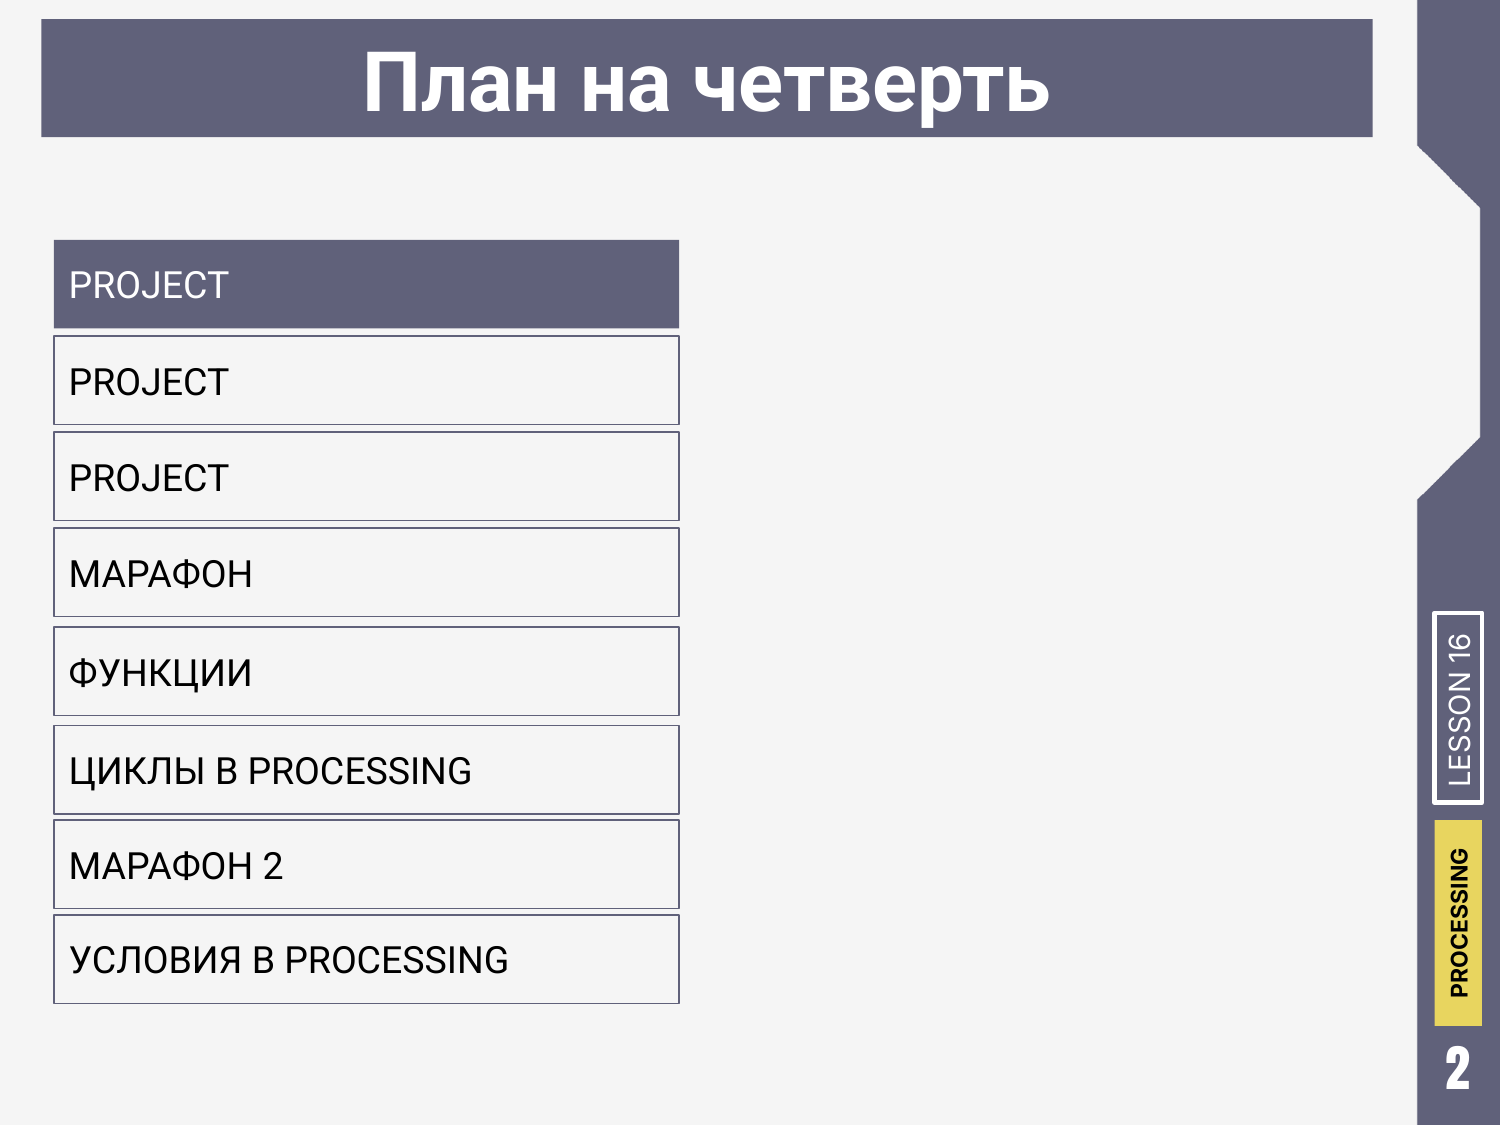

# План на четверть
PROJECT
PROJECT
PROJECT
МАРАФОН
ФУНКЦИИ
LESSON 16
ЦИКЛЫ В PROCESSING
МАРАФОН 2
УСЛОВИЯ В PROCESSING
2